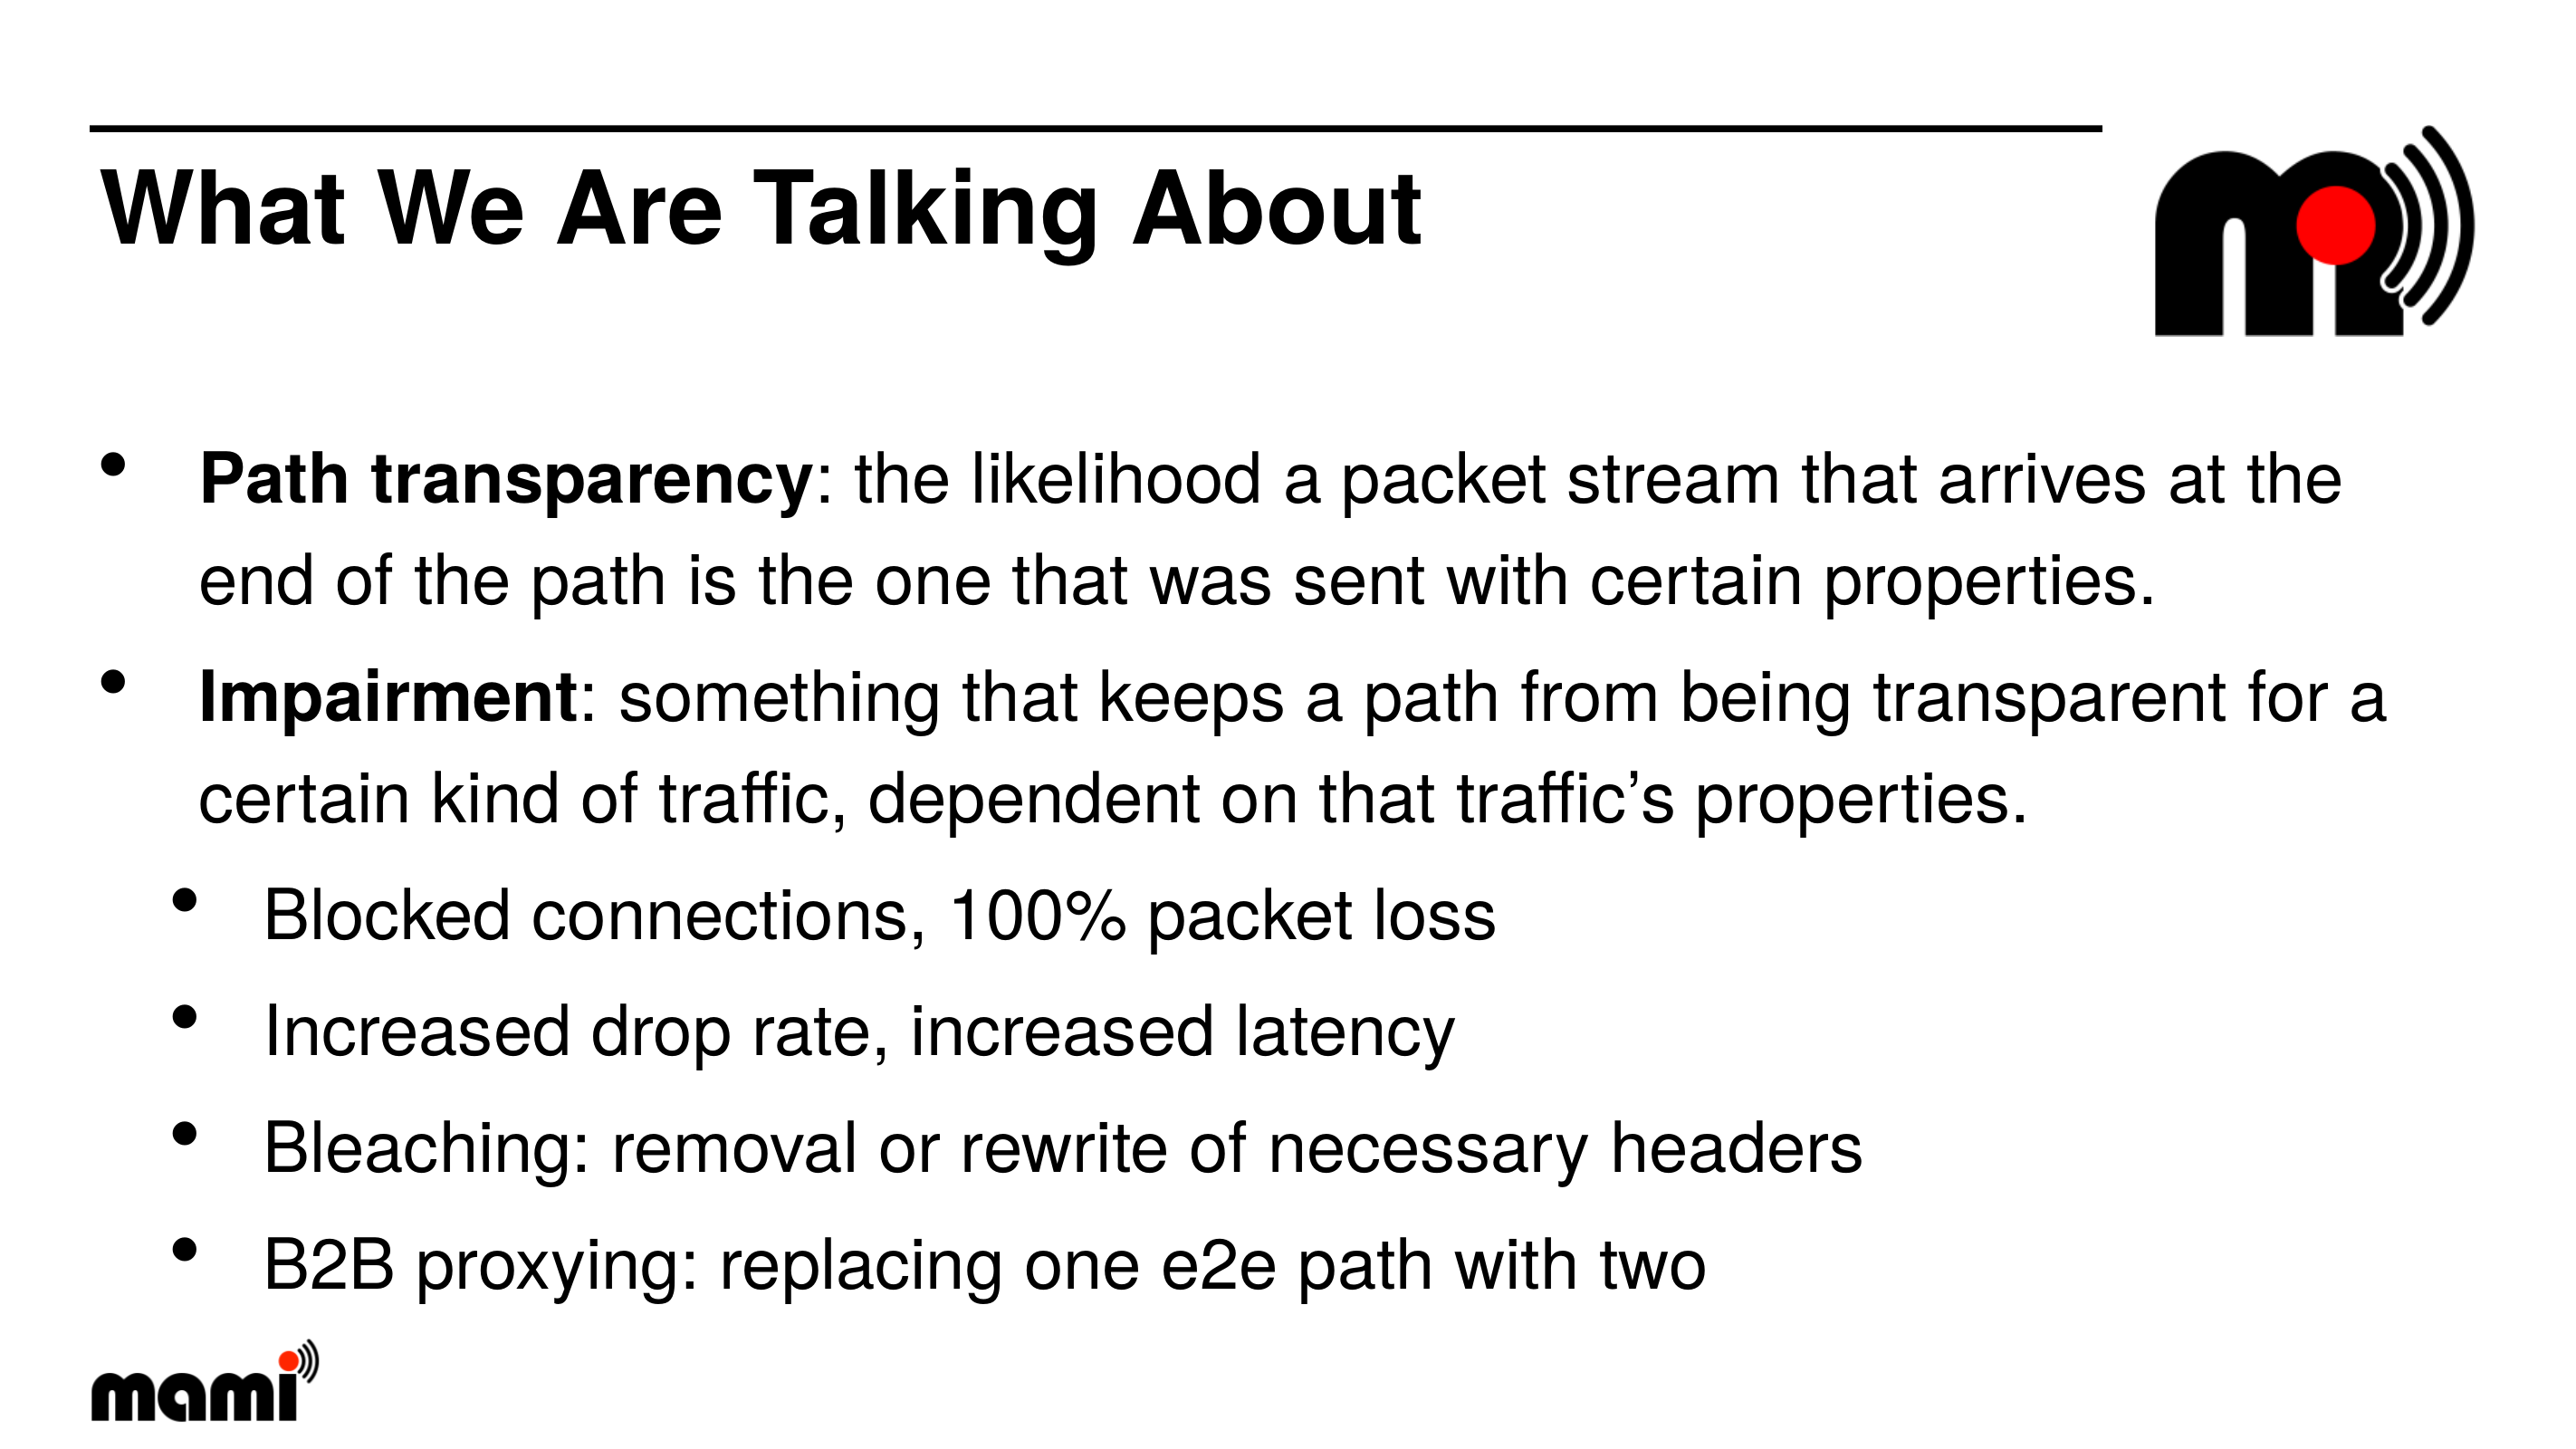

# What We Are Talking About
Path transparency: the likelihood a packet stream that arrives at the end of the path is the one that was sent with certain properties.
Impairment: something that keeps a path from being transparent for a certain kind of traffic, dependent on that traffic’s properties.
Blocked connections, 100% packet loss
Increased drop rate, increased latency
Bleaching: removal or rewrite of necessary headers
B2B proxying: replacing one e2e path with two